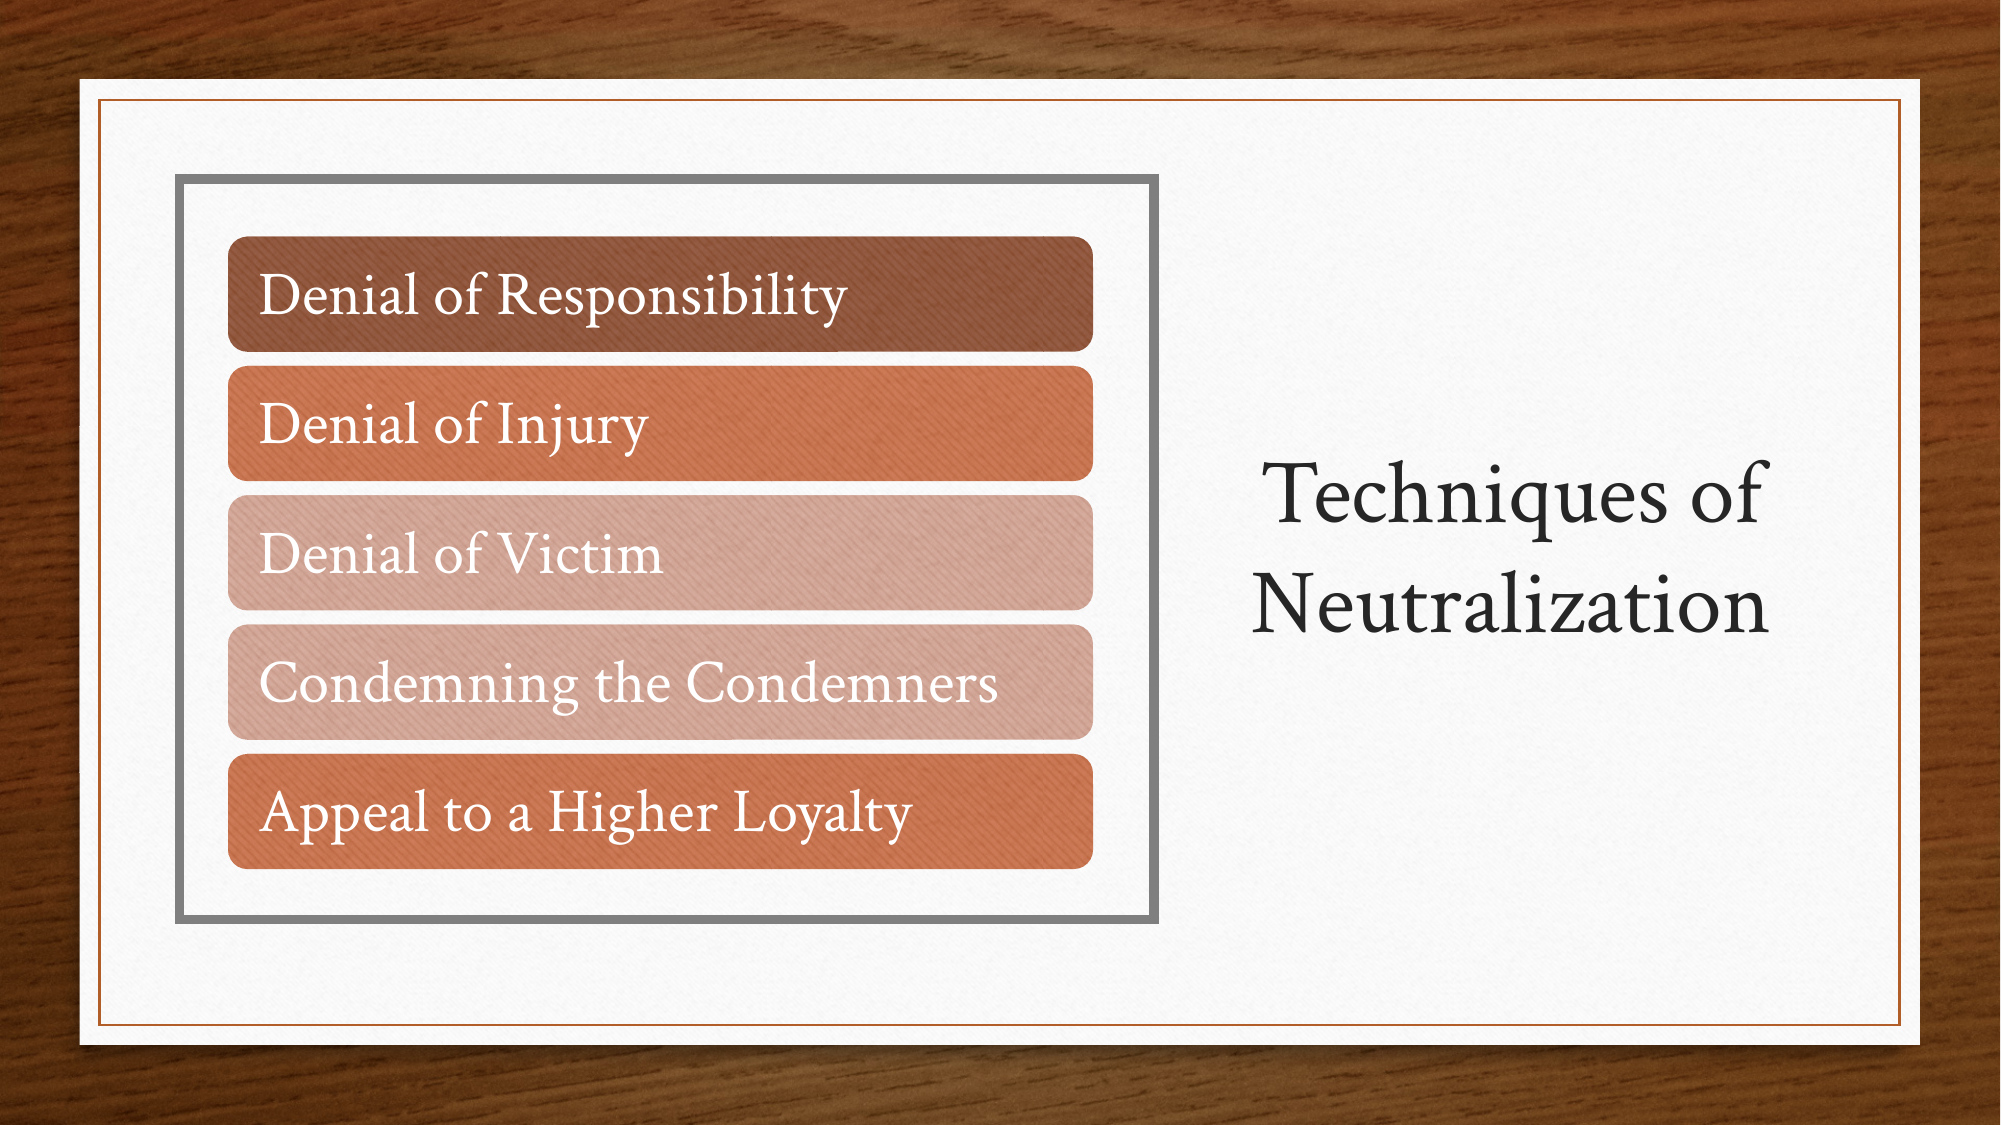

# Techniques of Neutralization

Denial of Responsibility
Denial of Injury
Denial of Victim
Condemning the Condemners
Appeal to a Higher Loyalty